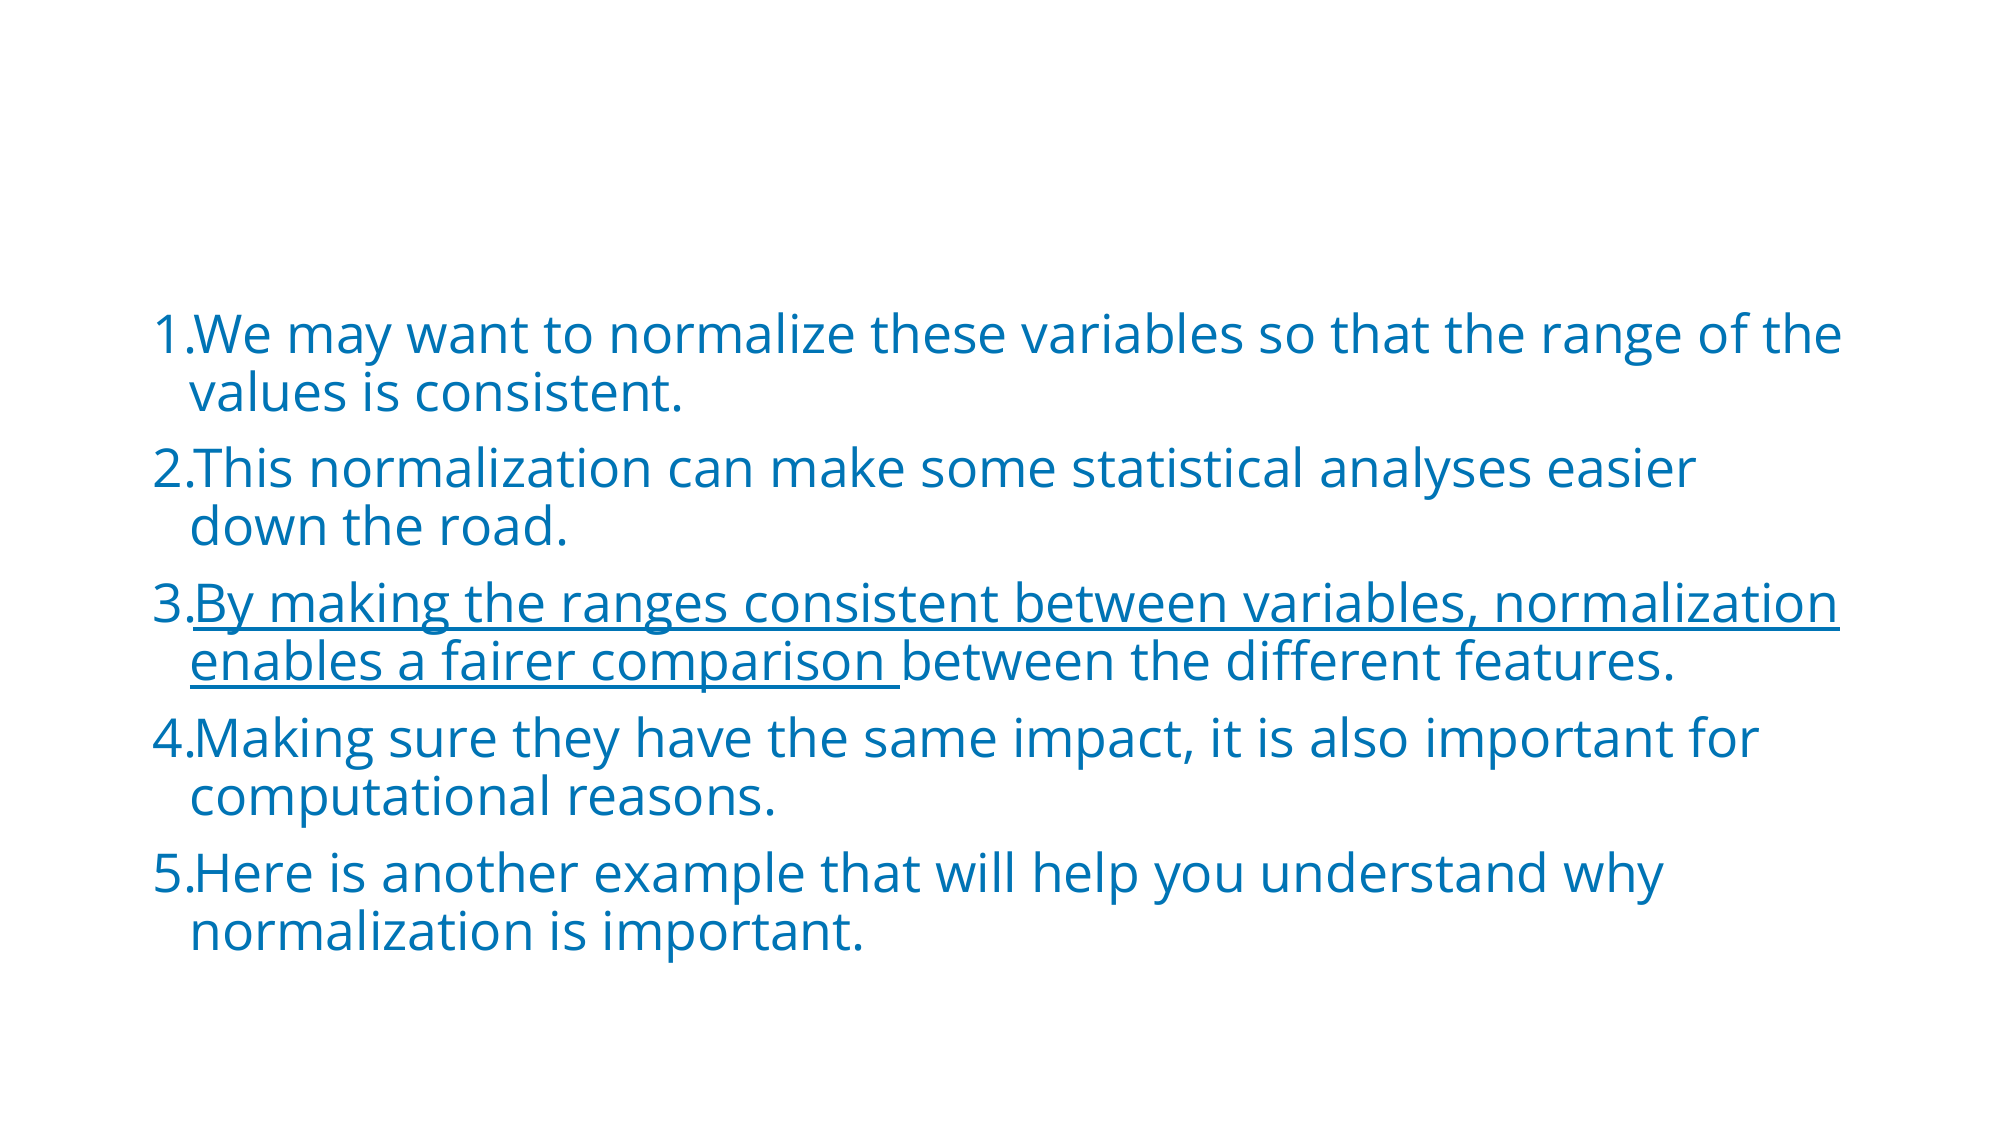

We may want to normalize these variables so that the range of the values is consistent.
This normalization can make some statistical analyses easier down the road.
By making the ranges consistent between variables, normalization enables a fairer comparison between the different features.
Making sure they have the same impact, it is also important for computational reasons.
Here is another example that will help you understand why normalization is important.